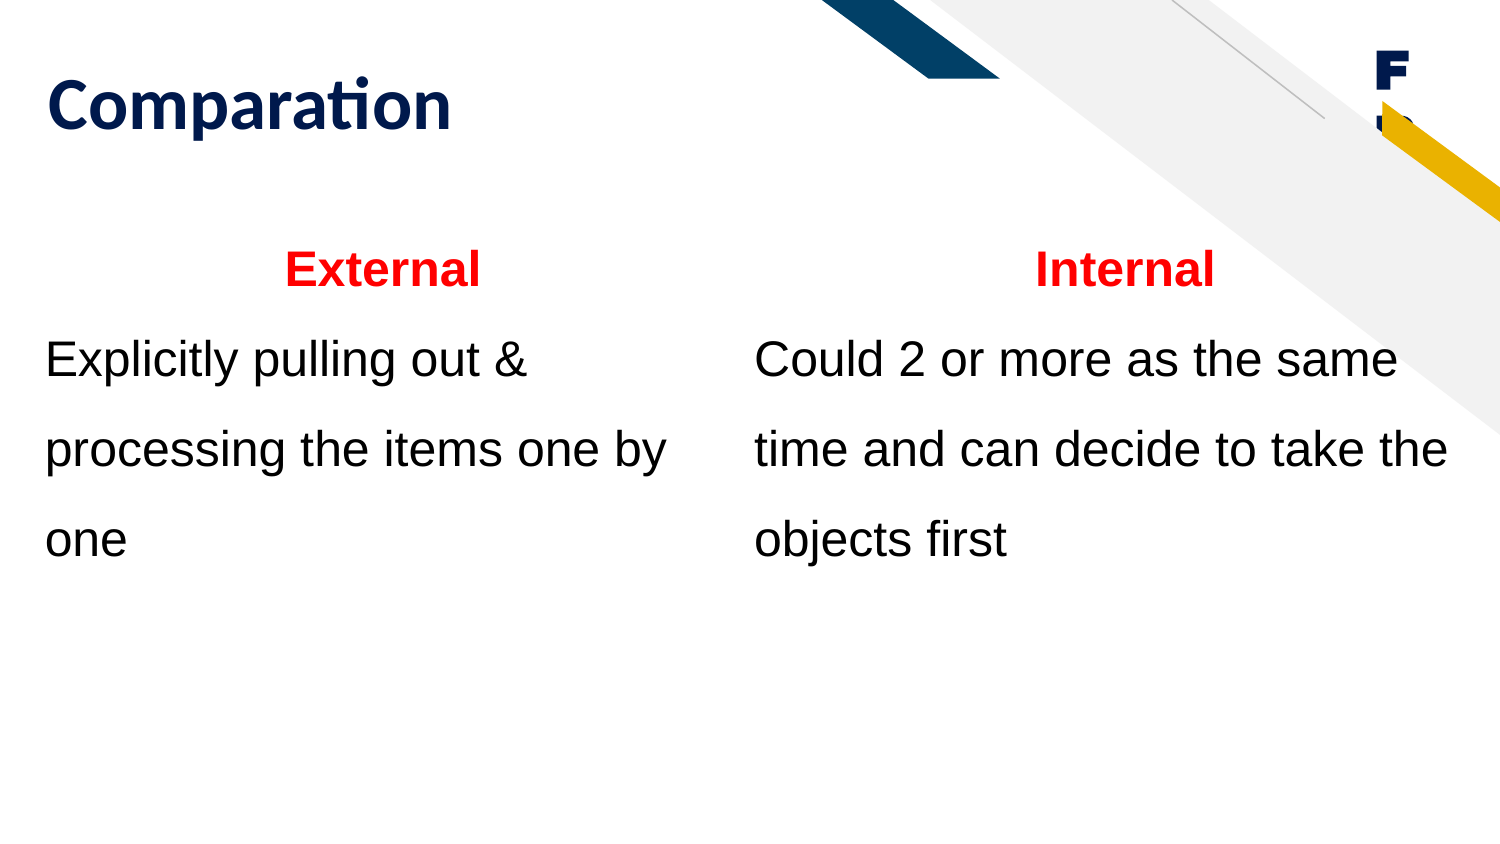

# Comparation
Internal
Could 2 or more as the same time and can decide to take the objects first

External
Explicitly pulling out & processing the items one by one